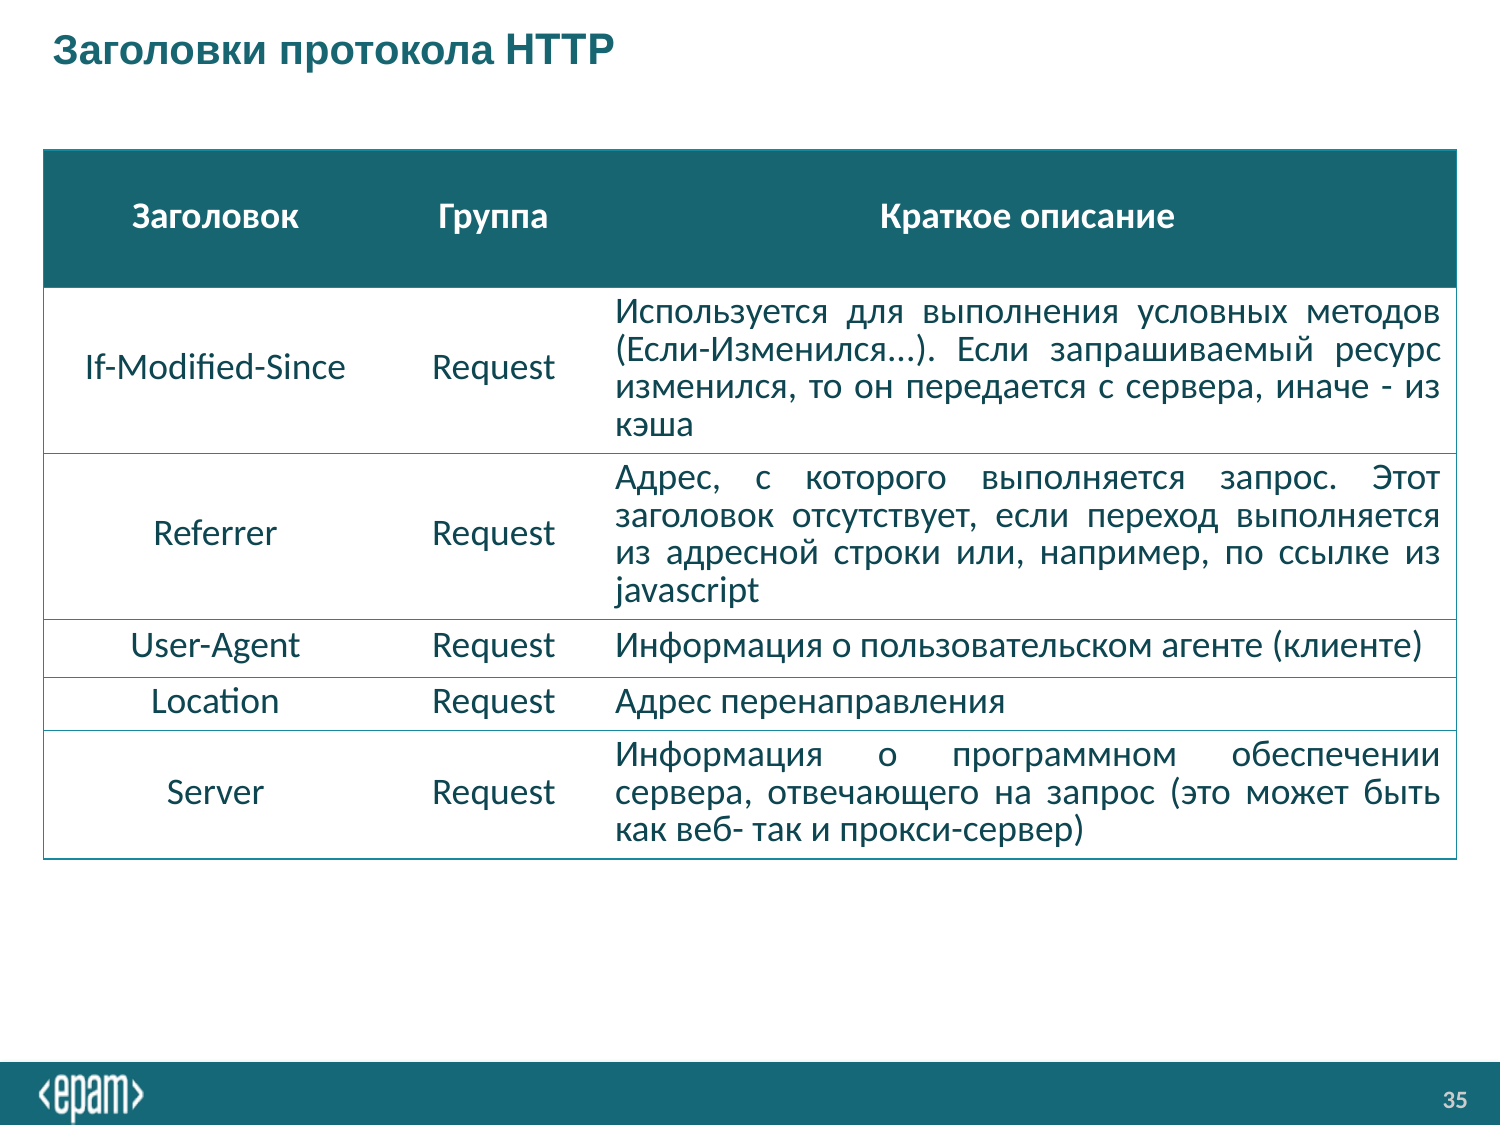

# Заголовки протокола HTTP
| Заголовок | Группа | Краткое описание |
| --- | --- | --- |
| If-Modified-Since | Request | Используется для выполнения условных методов (Если-Изменился...). Если запрашиваемый ресурс изменился, то он передается с сервера, иначе - из кэша |
| Referrer | Request | Адрес, с которого выполняется запрос. Этот заголовок отсутствует, если переход выполняется из адресной строки или, например, по ссылке из javascript |
| User-Agent | Request | Информация о пользовательском агенте (клиенте) |
| Location | Request | Адрес перенаправления |
| Server | Request | Информация о программном обеспечении сервера, отвечающего на запрос (это может быть как веб- так и прокси-сервер) |